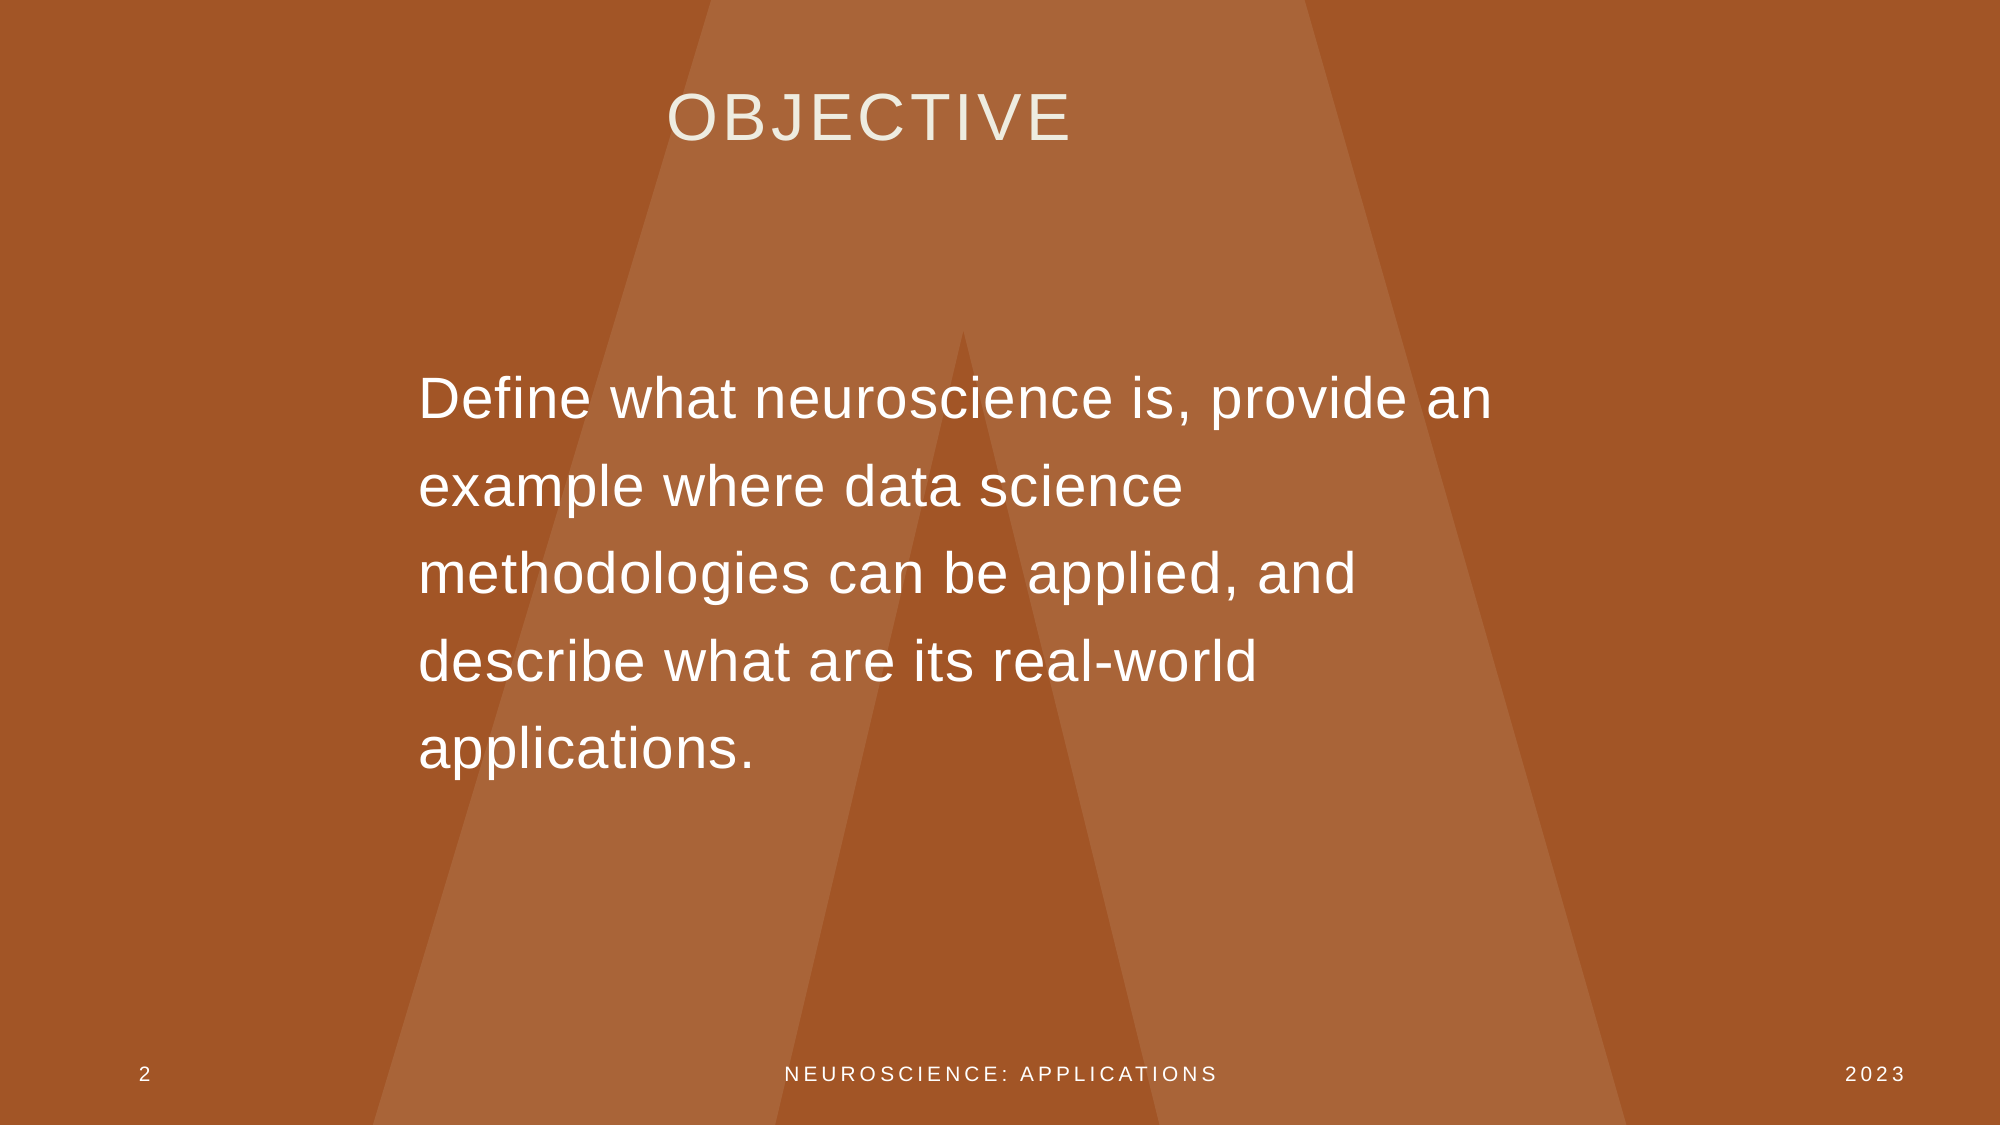

# Objective
Define what neuroscience is, provide an example where data science methodologies can be applied, and describe what are its real-world applications.
2
Neuroscience: applications
2023